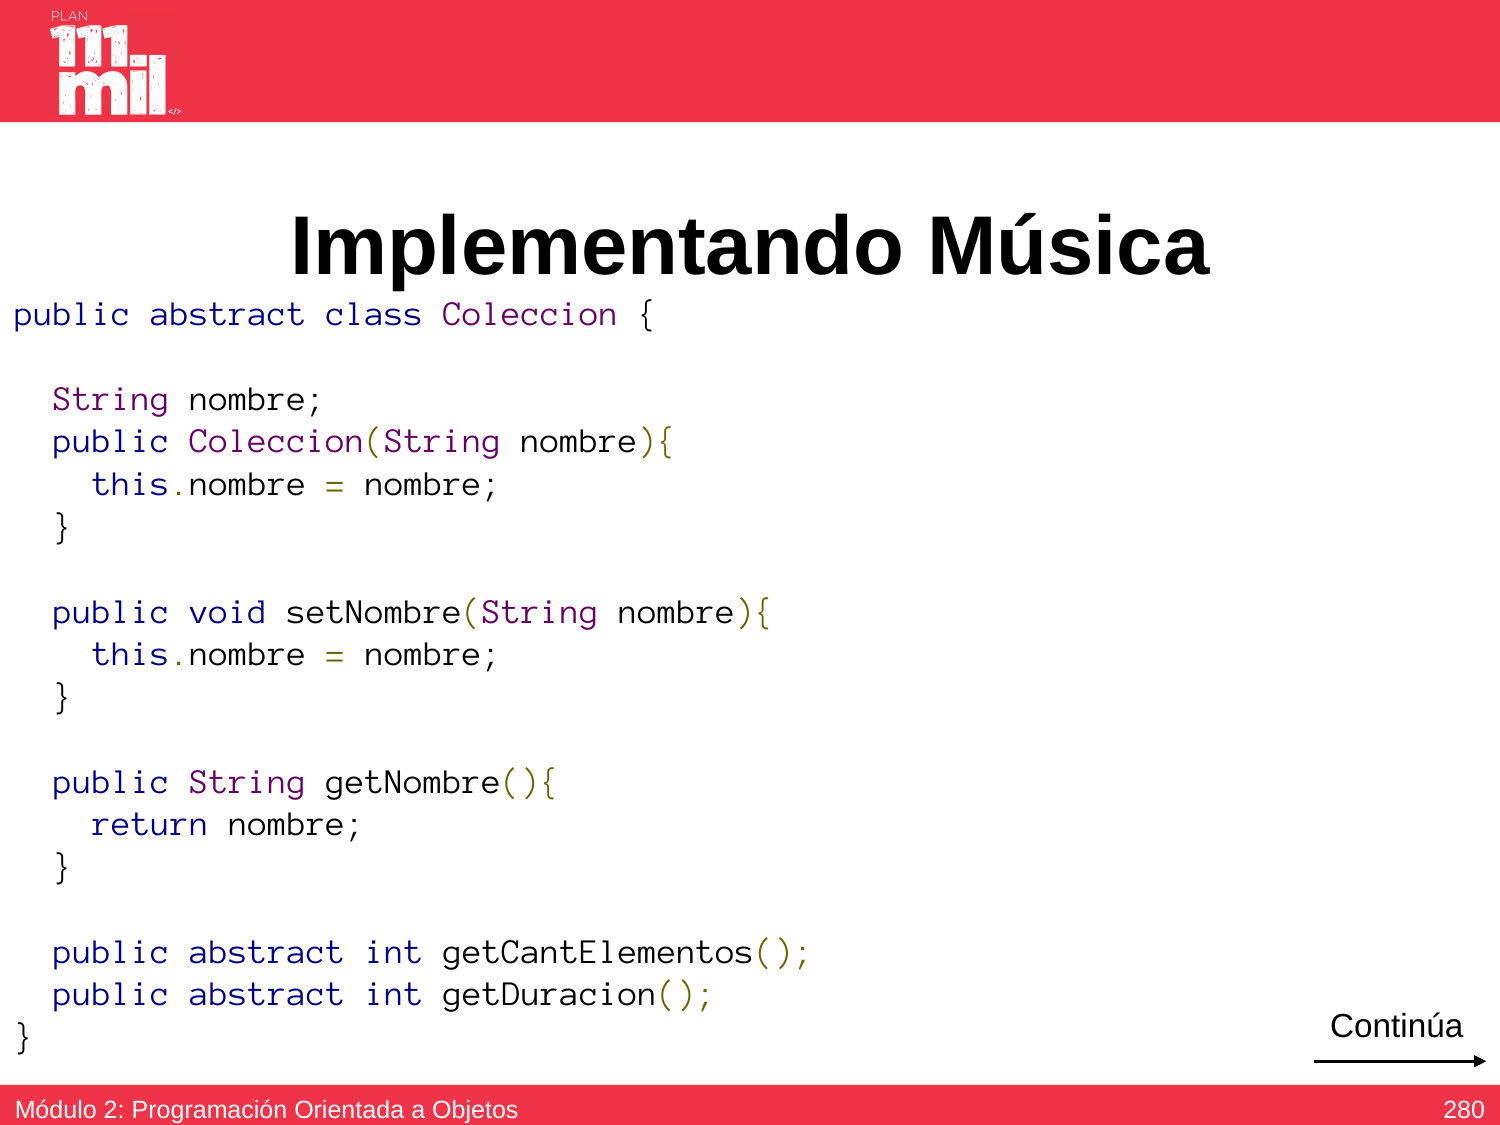

# Implementando Música
public abstract class Coleccion {

  String nombre;
  public Coleccion(String nombre){
    this.nombre = nombre;
  }

  public void setNombre(String nombre){
    this.nombre = nombre;
  }

  public String getNombre(){
    return nombre;
  }

  public abstract int getCantElementos();
  public abstract int getDuracion();
}

Continúa
280
Módulo 2: Programación Orientada a Objetos